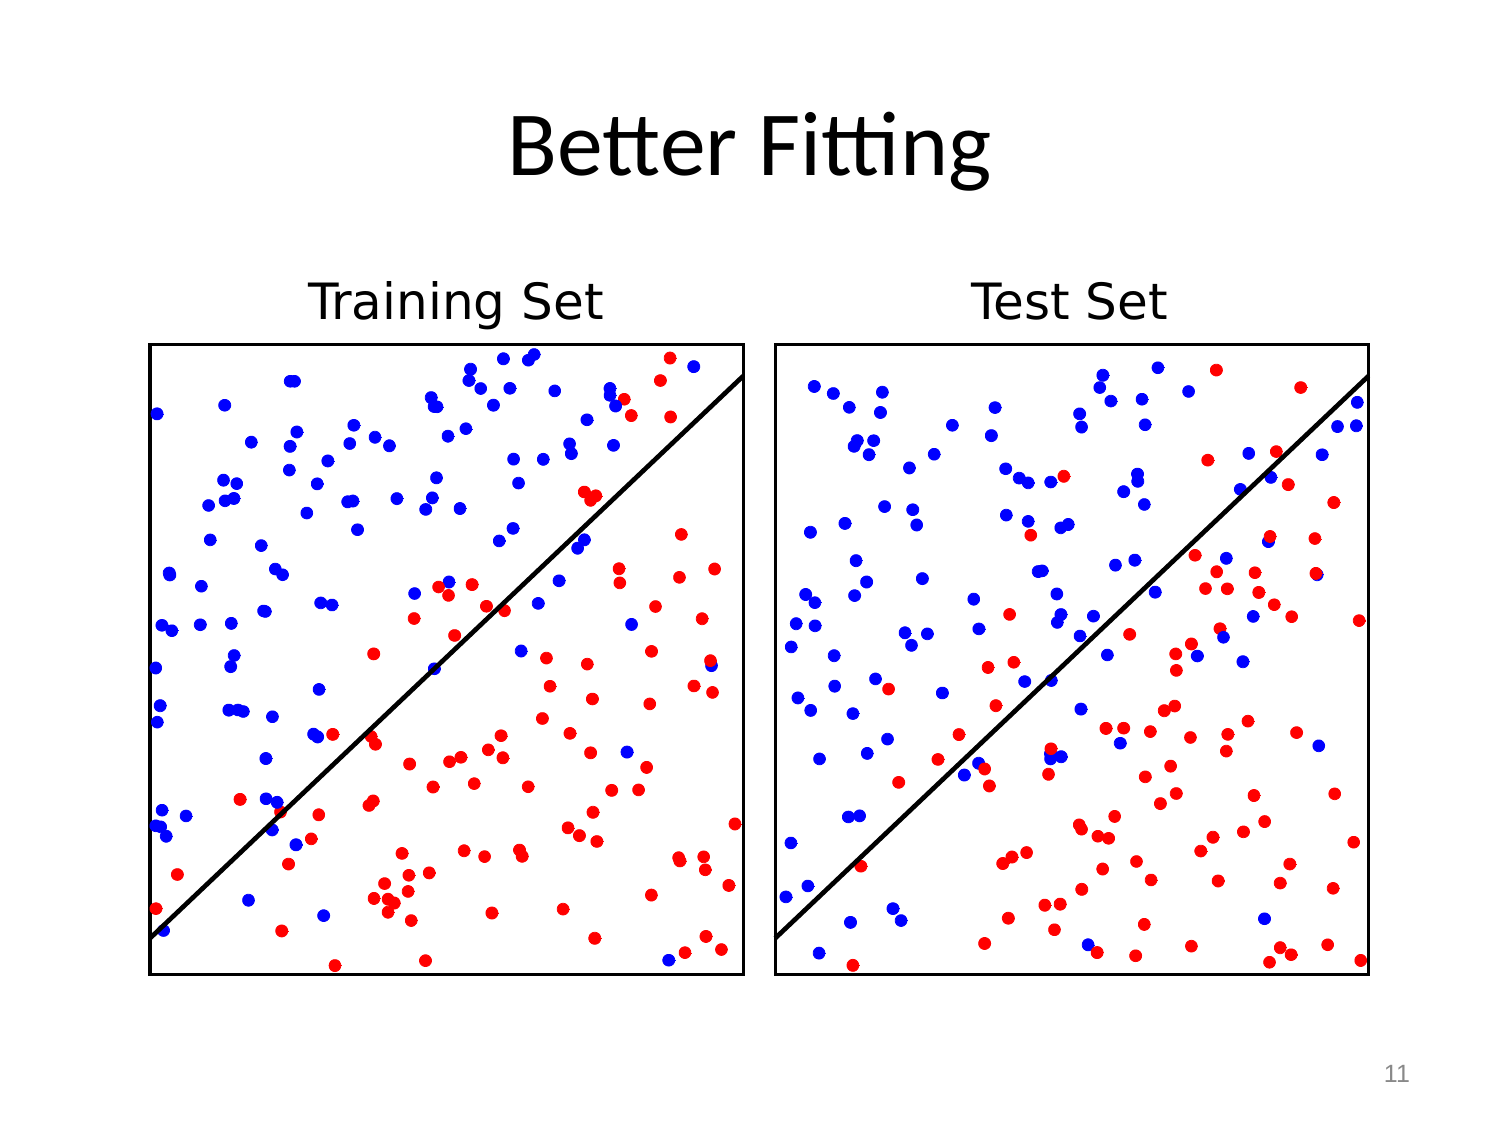

# Better Fitting
Training Set
Test Set

11